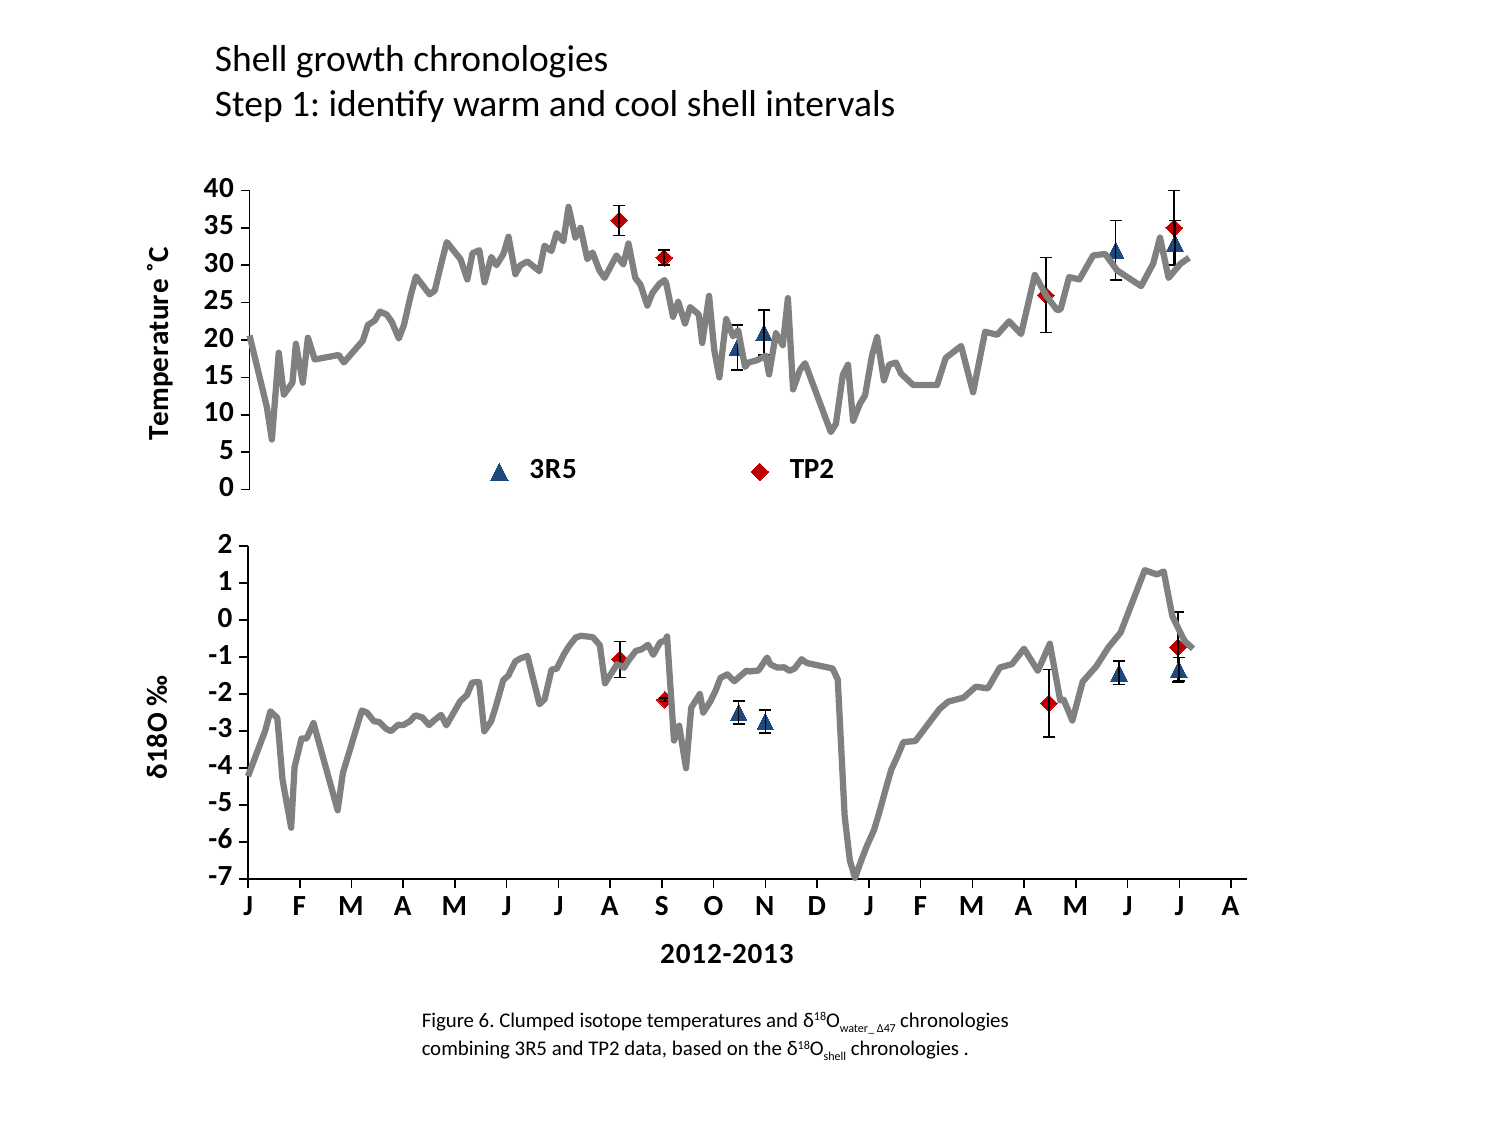

### Chart

| Category |  |  |  |
|---|---|---|---|
Shell growth chronologies
Step 1: identify warm and cool shell intervals

### Chart

| Category | d18Ovsmow |  |  |
|---|---|---|---|
Figure 6. Clumped isotope temperatures and δ18Owater_ Δ47 chronologies combining 3R5 and TP2 data, based on the δ18Oshell chronologies .